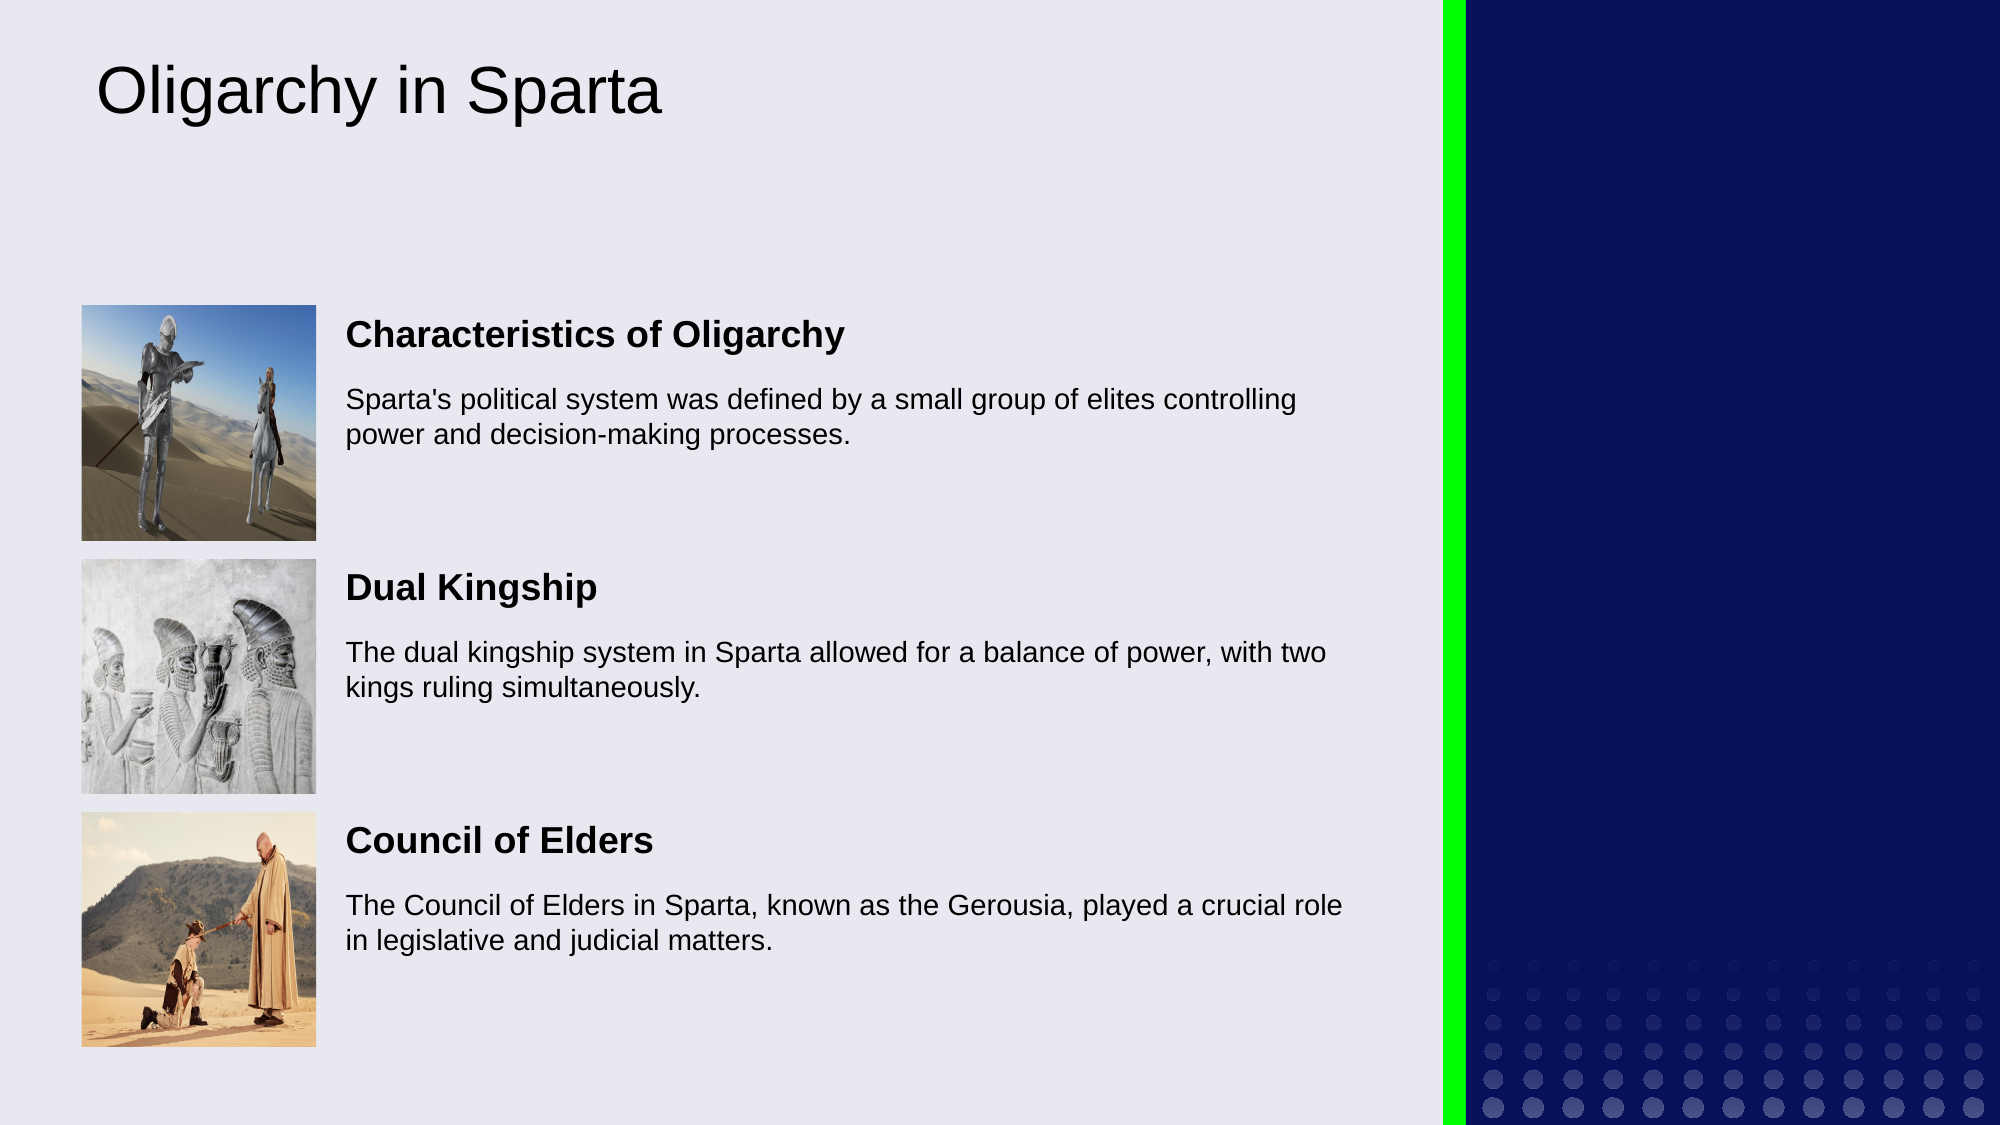

# Oligarchy in Sparta
Characteristics of Oligarchy
Sparta's political system was defined by a small group of elites controlling power and decision-making processes.
Dual Kingship
The dual kingship system in Sparta allowed for a balance of power, with two kings ruling simultaneously.
Council of Elders
The Council of Elders in Sparta, known as the Gerousia, played a crucial role in legislative and judicial matters.